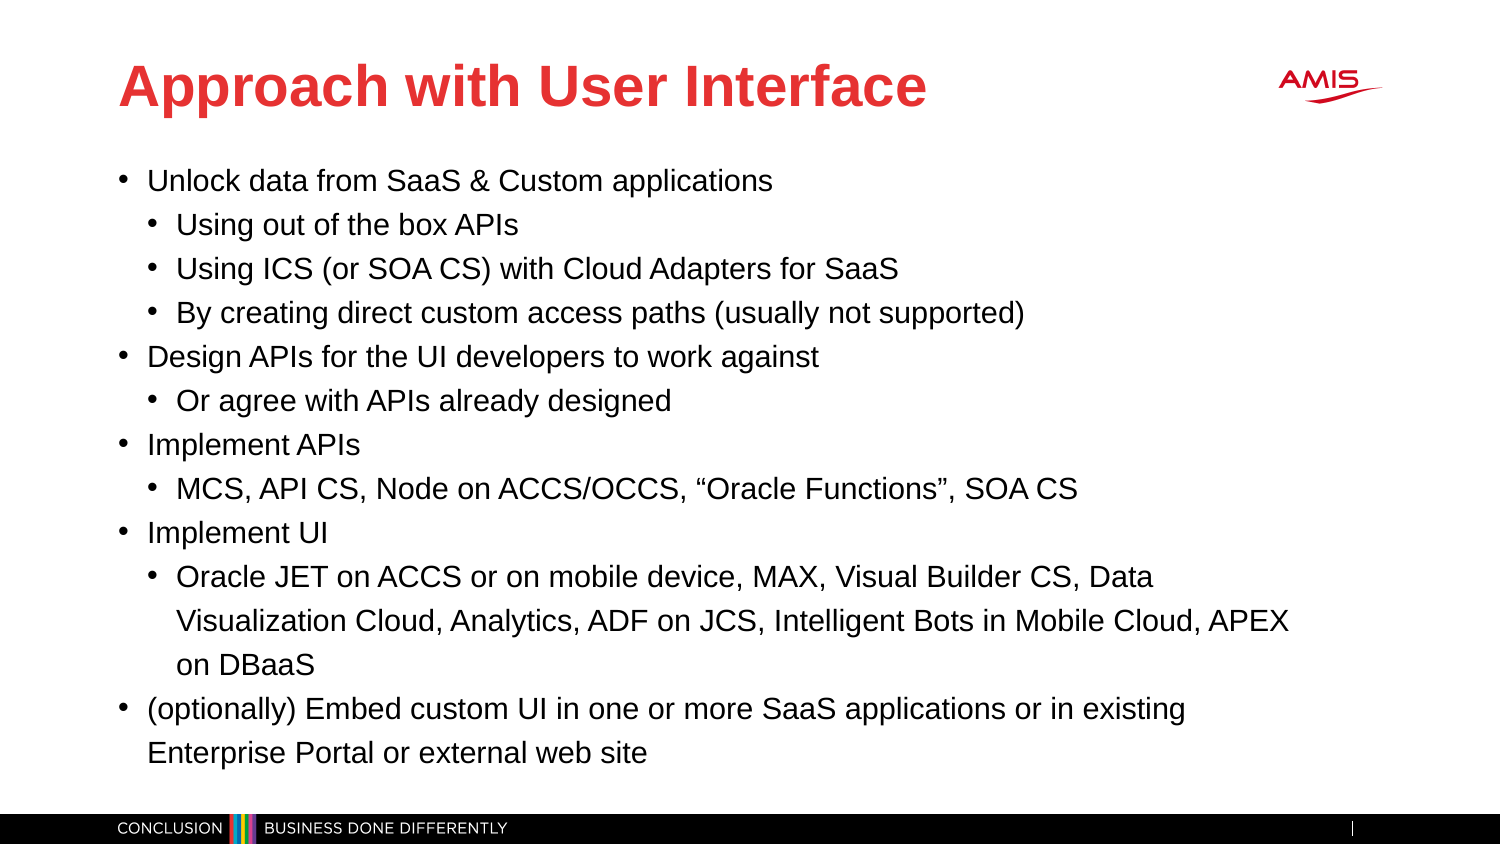

# Approach with User Interface
Unlock data from SaaS & Custom applications
Using out of the box APIs
Using ICS (or SOA CS) with Cloud Adapters for SaaS
By creating direct custom access paths (usually not supported)
Design APIs for the UI developers to work against
Or agree with APIs already designed
Implement APIs
MCS, API CS, Node on ACCS/OCCS, “Oracle Functions”, SOA CS
Implement UI
Oracle JET on ACCS or on mobile device, MAX, Visual Builder CS, Data Visualization Cloud, Analytics, ADF on JCS, Intelligent Bots in Mobile Cloud, APEX on DBaaS
(optionally) Embed custom UI in one or more SaaS applications or in existing Enterprise Portal or external web site